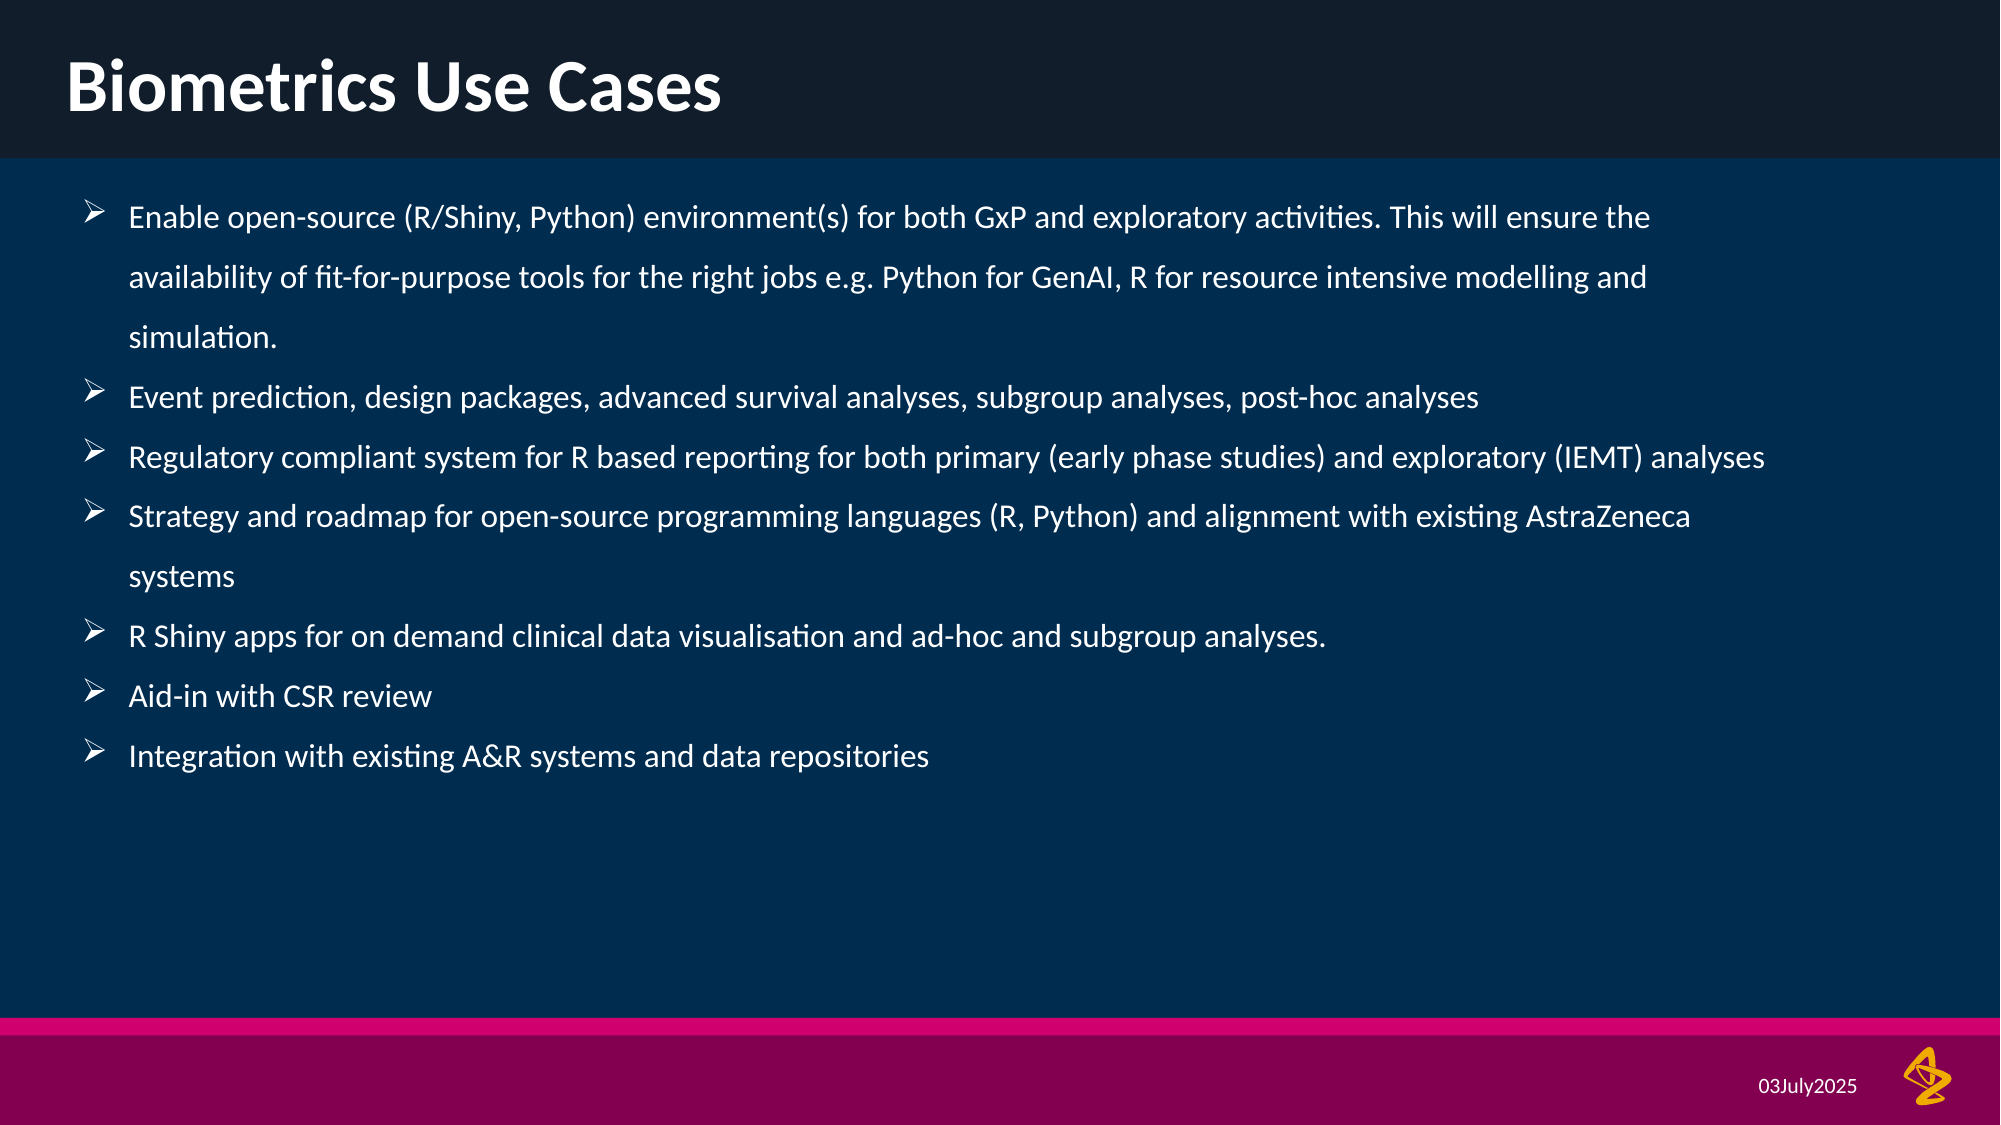

# Biometrics Use Cases
Enable open-source (R/Shiny, Python) environment(s) for both GxP and exploratory activities. This will ensure the availability of fit-for-purpose tools for the right jobs e.g. Python for GenAI, R for resource intensive modelling and simulation.
Event prediction, design packages, advanced survival analyses, subgroup analyses, post-hoc analyses
Regulatory compliant system for R based reporting for both primary (early phase studies) and exploratory (IEMT) analyses
Strategy and roadmap for open-source programming languages (R, Python) and alignment with existing AstraZeneca systems
R Shiny apps for on demand clinical data visualisation and ad-hoc and subgroup analyses.
Aid-in with CSR review
Integration with existing A&R systems and data repositories

03July2025
10Feb2025